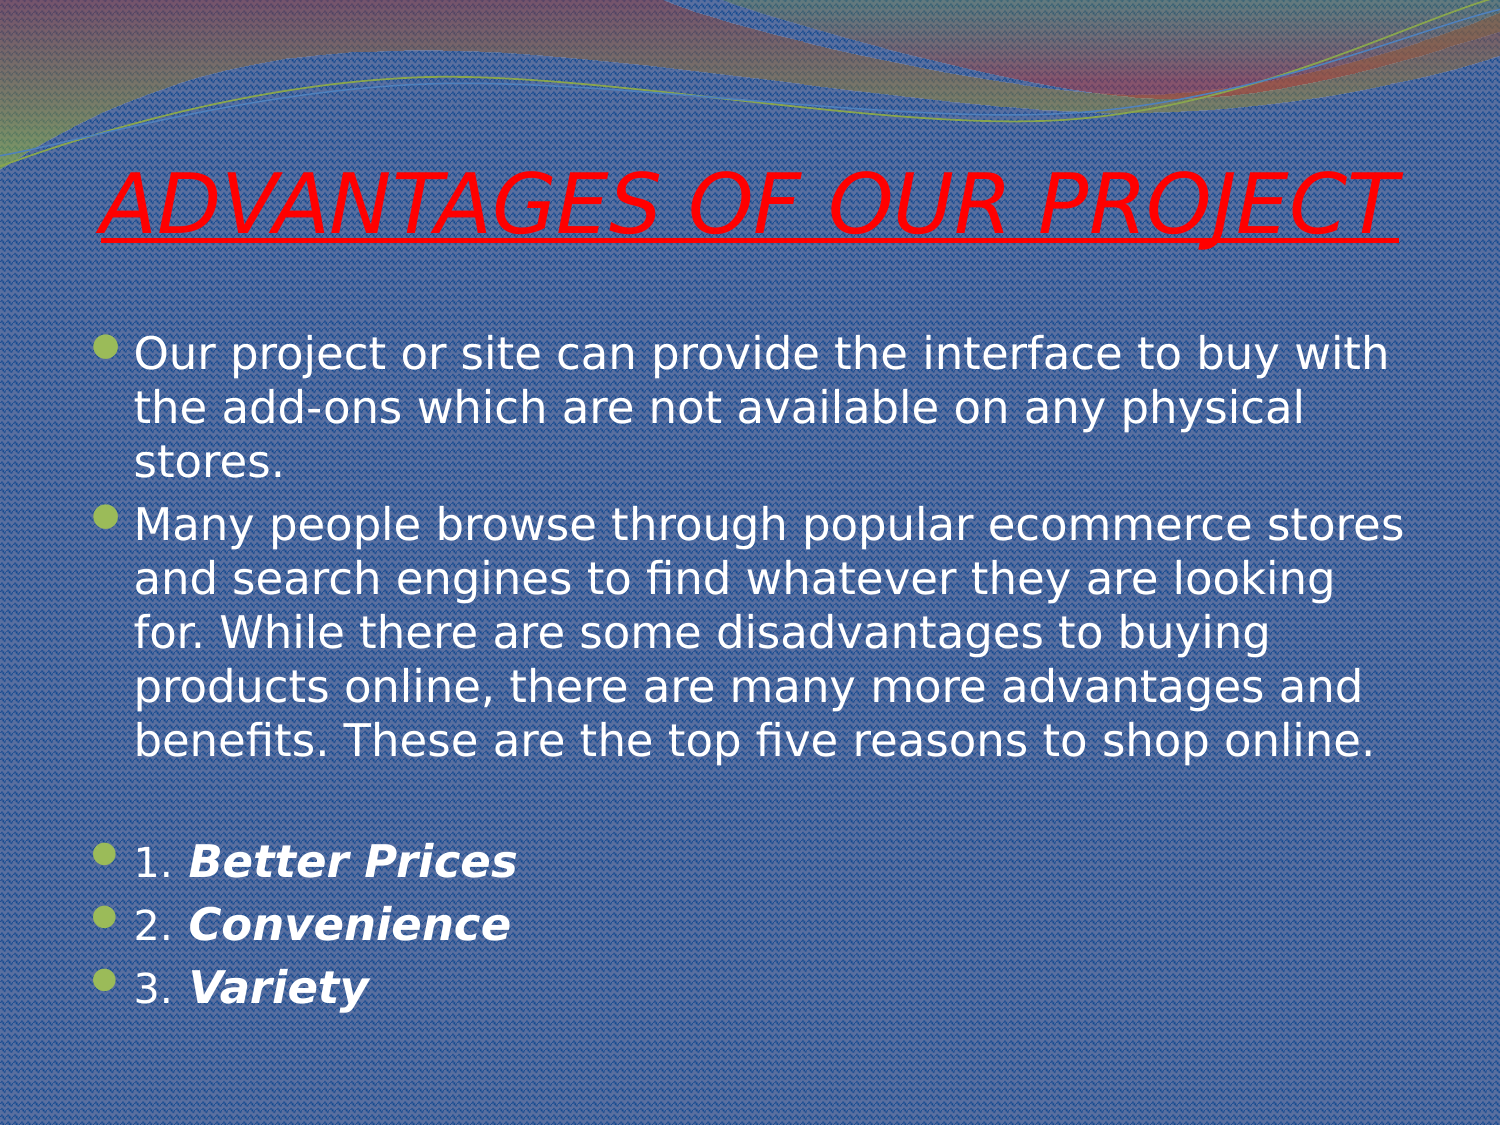

# ADVANTAGES OF OUR PROJECT
Our project or site can provide the interface to buy with the add-ons which are not available on any physical stores.
Many people browse through popular ecommerce stores and search engines to find whatever they are looking for. While there are some disadvantages to buying products online, there are many more advantages and benefits. These are the top five reasons to shop online.

1. Better Prices
2. Convenience
3. Variety